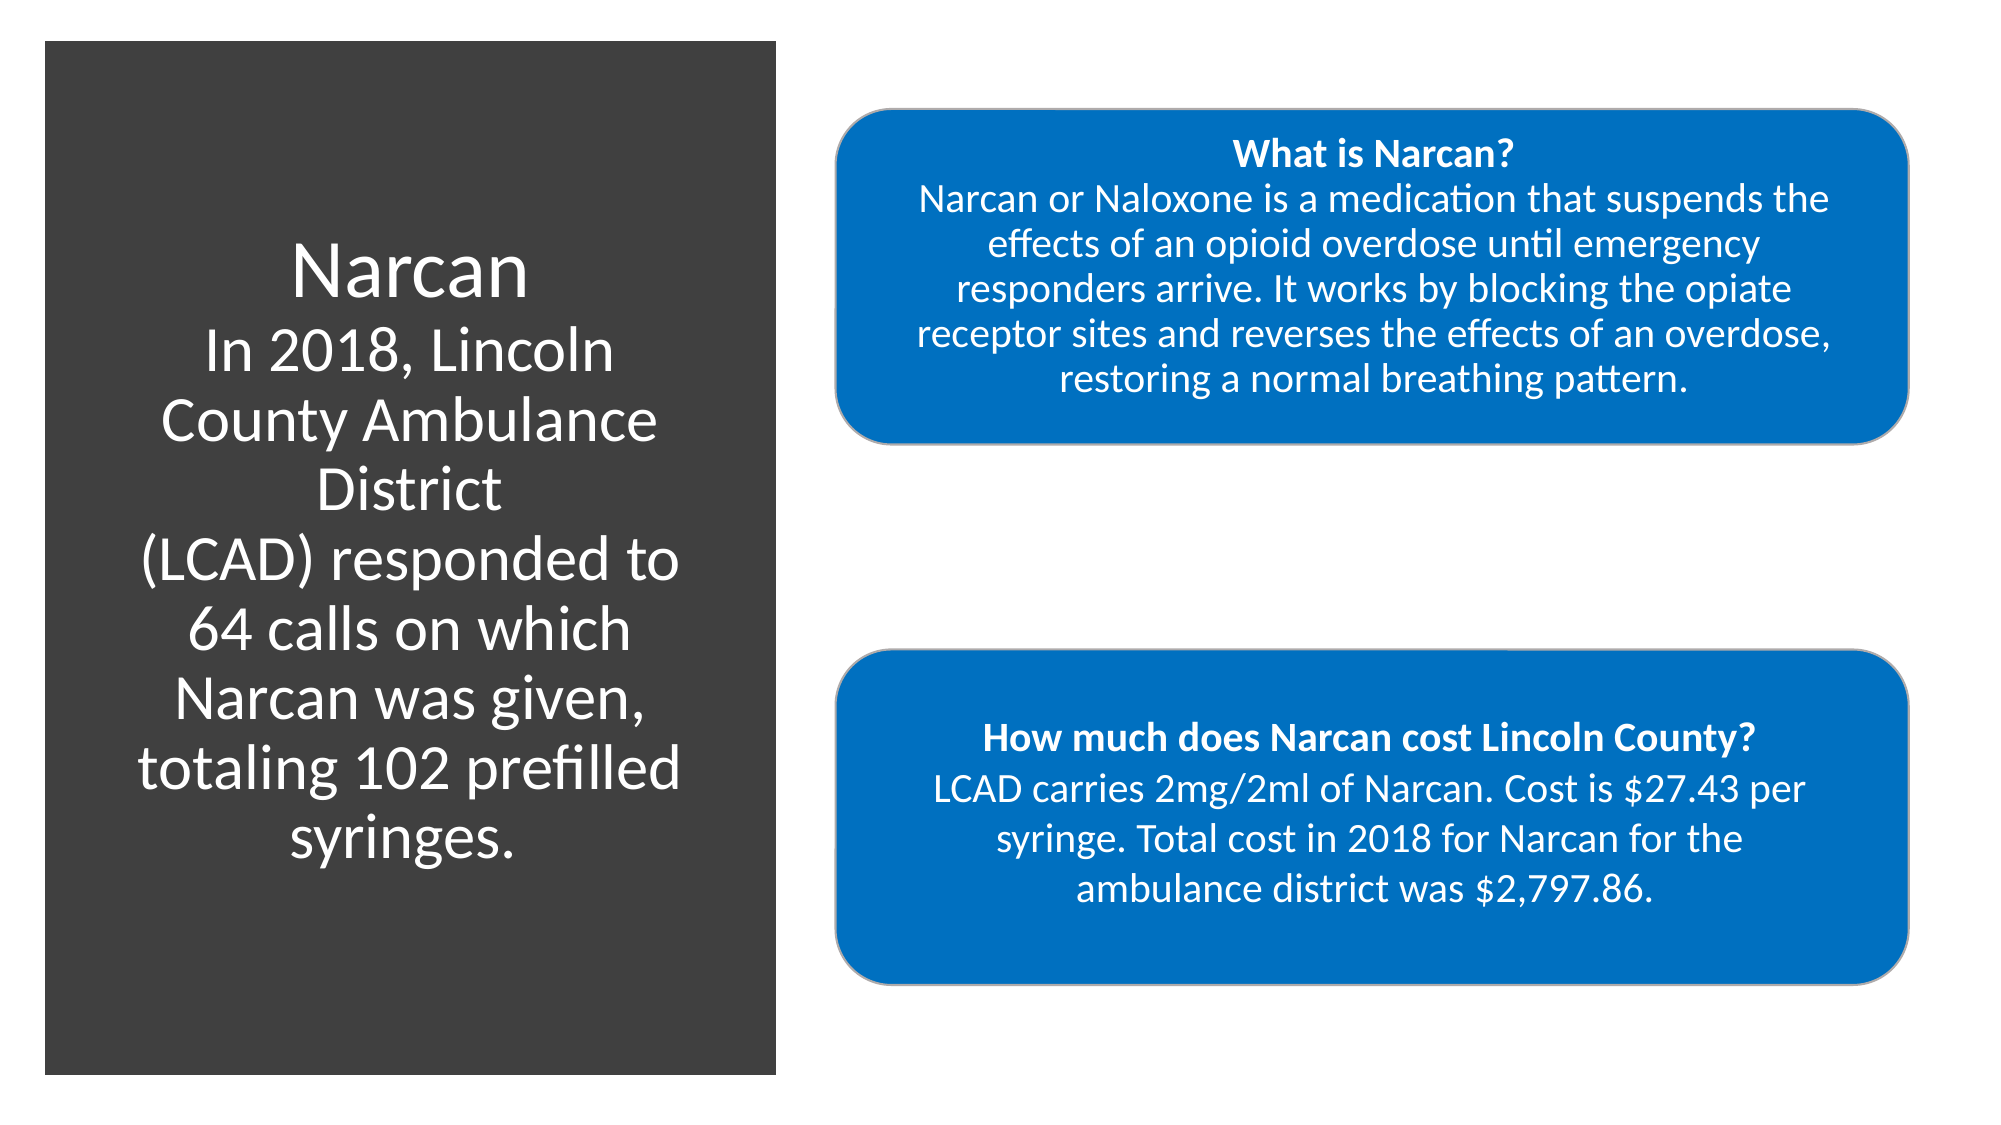

What is Narcan?
Narcan or Naloxone is a medication that suspends the effects of an opioid overdose until emergency responders arrive. It works by blocking the opiate receptor sites and reverses the effects of an overdose, restoring a normal breathing pattern.

# Narcan In 2018, Lincoln County Ambulance District (LCAD) responded to 64 calls on which Narcan was given, totaling 102 prefilled syringes.

How much does Narcan cost Lincoln County?
LCAD carries 2mg/2ml of Narcan. Cost is $27.43 per syringe. Total cost in 2018 for Narcan for the ambulance district was $2,797.86.